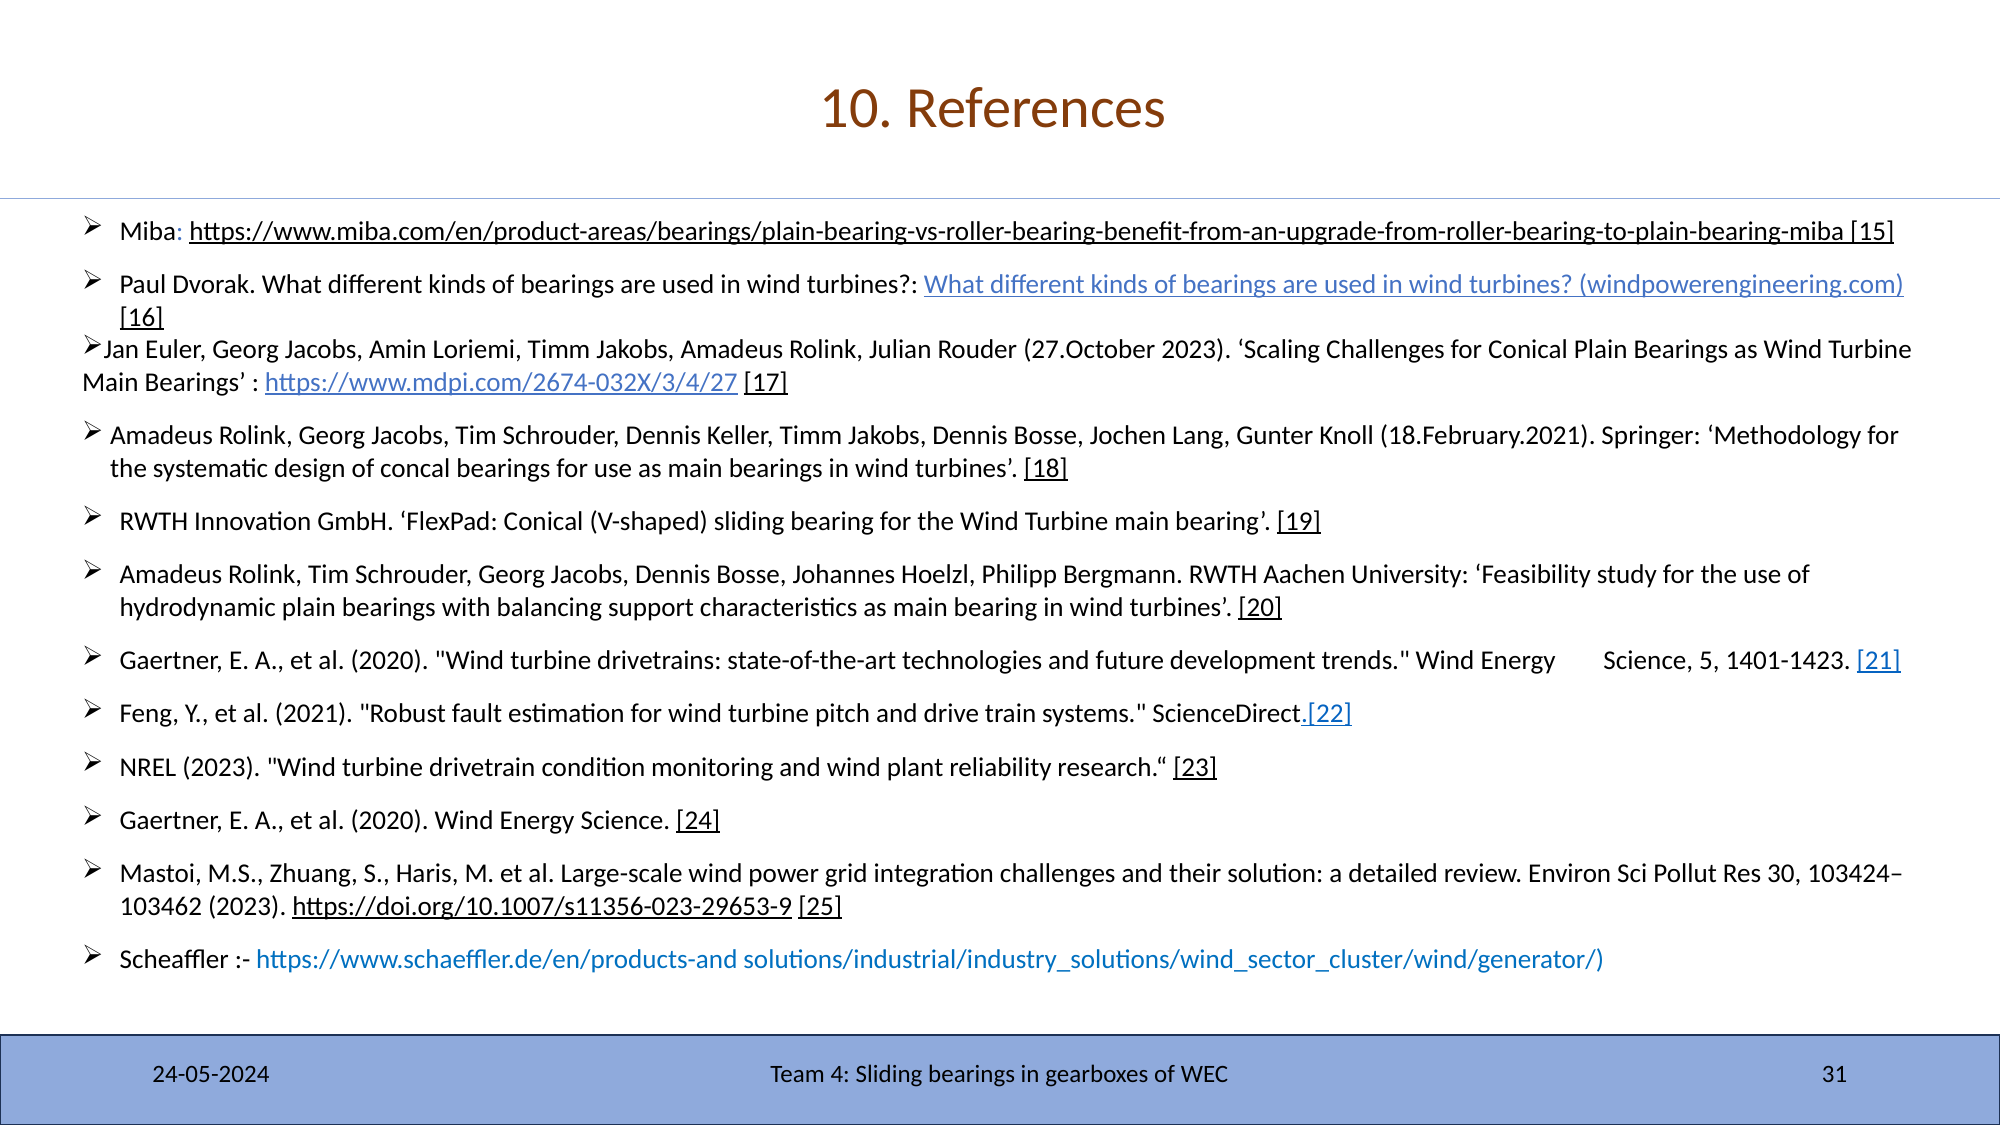

# 10. References
Miba: https://www.miba.com/en/product-areas/bearings/plain-bearing-vs-roller-bearing-benefit-from-an-upgrade-from-roller-bearing-to-plain-bearing-miba [15]
Paul Dvorak. What different kinds of bearings are used in wind turbines?: What different kinds of bearings are used in wind turbines? (windpowerengineering.com) [16]
Jan Euler, Georg Jacobs, Amin Loriemi, Timm Jakobs, Amadeus Rolink, Julian Rouder (27.October 2023). ‘Scaling Challenges for Conical Plain Bearings as Wind Turbine Main Bearings’ : https://www.mdpi.com/2674-032X/3/4/27 [17]
Amadeus Rolink, Georg Jacobs, Tim Schrouder, Dennis Keller, Timm Jakobs, Dennis Bosse, Jochen Lang, Gunter Knoll (18.February.2021). Springer: ‘Methodology for the systematic design of concal bearings for use as main bearings in wind turbines’. [18]
RWTH Innovation GmbH. ‘FlexPad: Conical (V-shaped) sliding bearing for the Wind Turbine main bearing’. [19]
Amadeus Rolink, Tim Schrouder, Georg Jacobs, Dennis Bosse, Johannes Hoelzl, Philipp Bergmann. RWTH Aachen University: ‘Feasibility study for the use of hydrodynamic plain bearings with balancing support characteristics as main bearing in wind turbines’. [20]
Gaertner, E. A., et al. (2020). "Wind turbine drivetrains: state-of-the-art technologies and future development trends." Wind Energy        Science, 5, 1401-1423. [21]
Feng, Y., et al. (2021). "Robust fault estimation for wind turbine pitch and drive train systems." ScienceDirect.[22]
NREL (2023). "Wind turbine drivetrain condition monitoring and wind plant reliability research.“ [23]
Gaertner, E. A., et al. (2020). Wind Energy Science. [24]
Mastoi, M.S., Zhuang, S., Haris, M. et al. Large-scale wind power grid integration challenges and their solution: a detailed review. Environ Sci Pollut Res 30, 103424–103462 (2023). https://doi.org/10.1007/s11356-023-29653-9 [25]
Scheaffler :- https://www.schaeffler.de/en/products-and solutions/industrial/industry_solutions/wind_sector_cluster/wind/generator/)

24-05-2024
Team 4: Sliding bearings in gearboxes of WEC
31